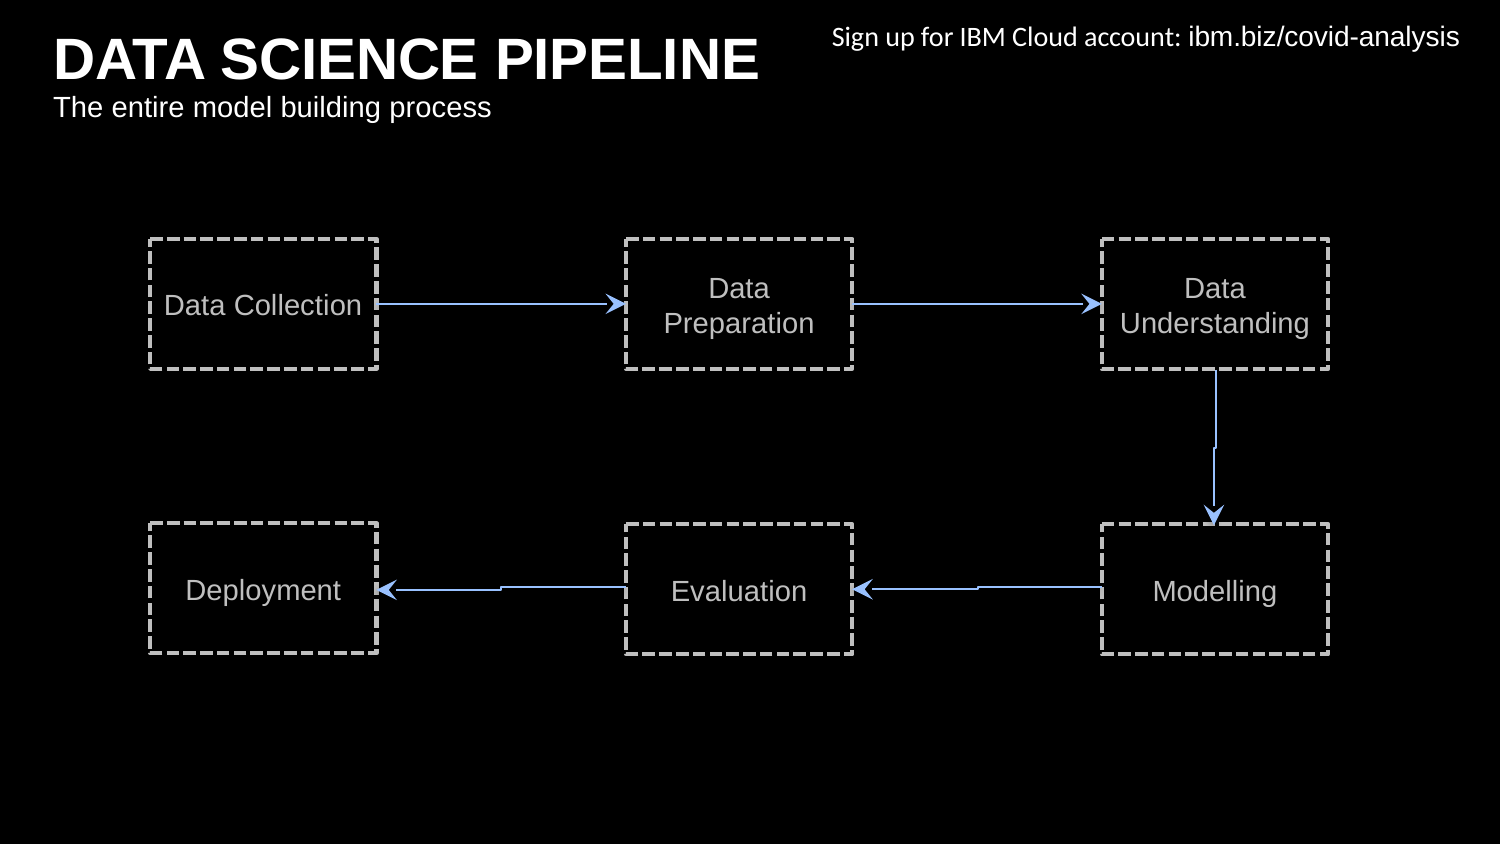

Sign up for IBM Cloud account: ibm.biz/covid-analysis

DATA SCIENCE PIPELINE
The entire model building process
Data Preparation
Data Understanding
Data Collection
Deployment
Evaluation
Modelling